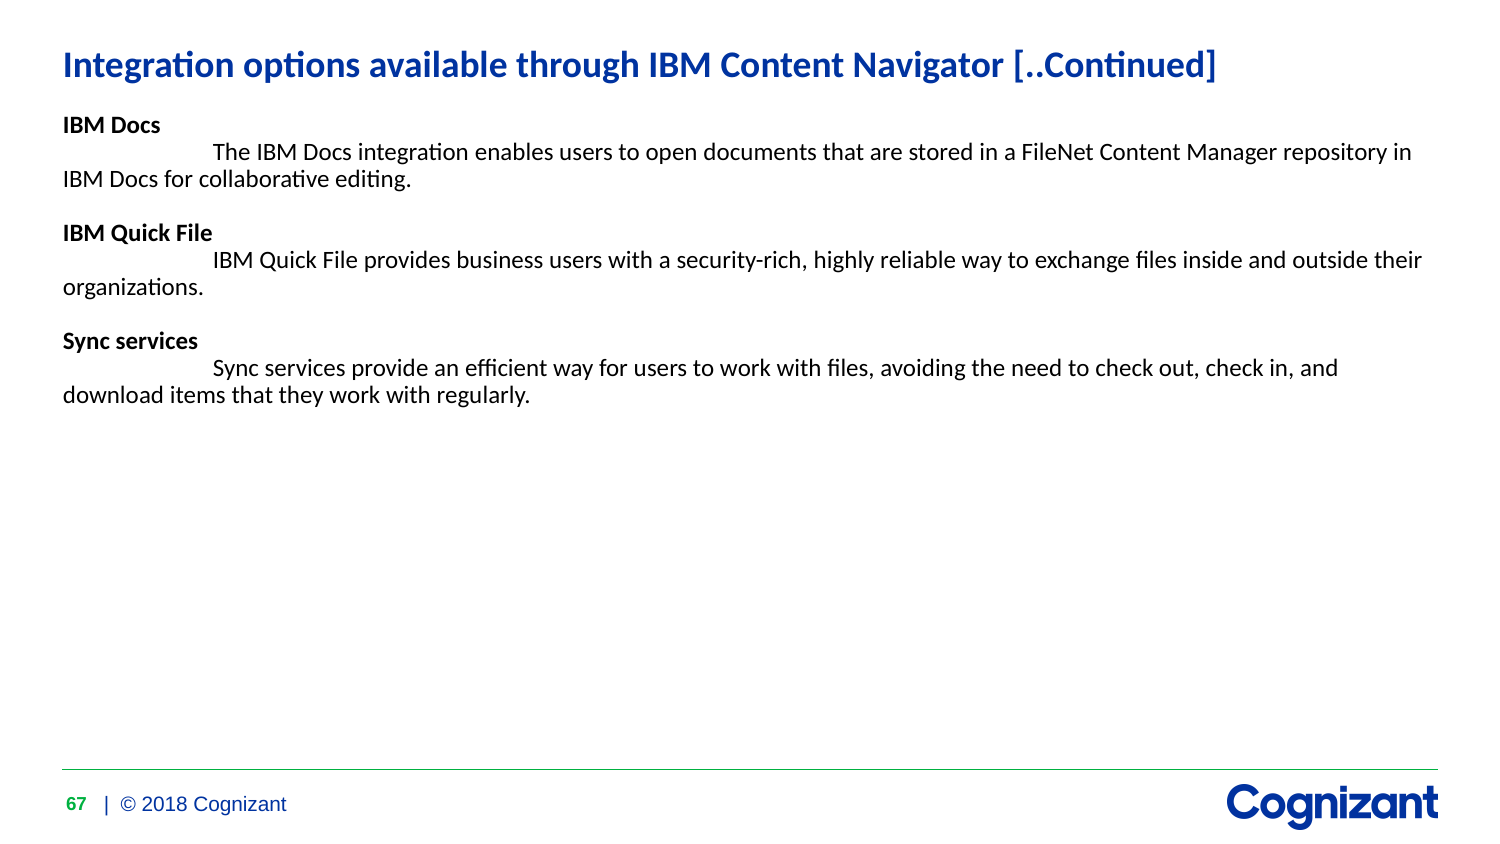

# Integration options available through IBM Content Navigator [..Continued] IBM Docs The IBM Docs integration enables users to open documents that are stored in a FileNet Content Manager repository in IBM Docs for collaborative editing. IBM Quick File IBM Quick File provides business users with a security-rich, highly reliable way to exchange files inside and outside their organizations. Sync services Sync services provide an efficient way for users to work with files, avoiding the need to check out, check in, and download items that they work with regularly.
67